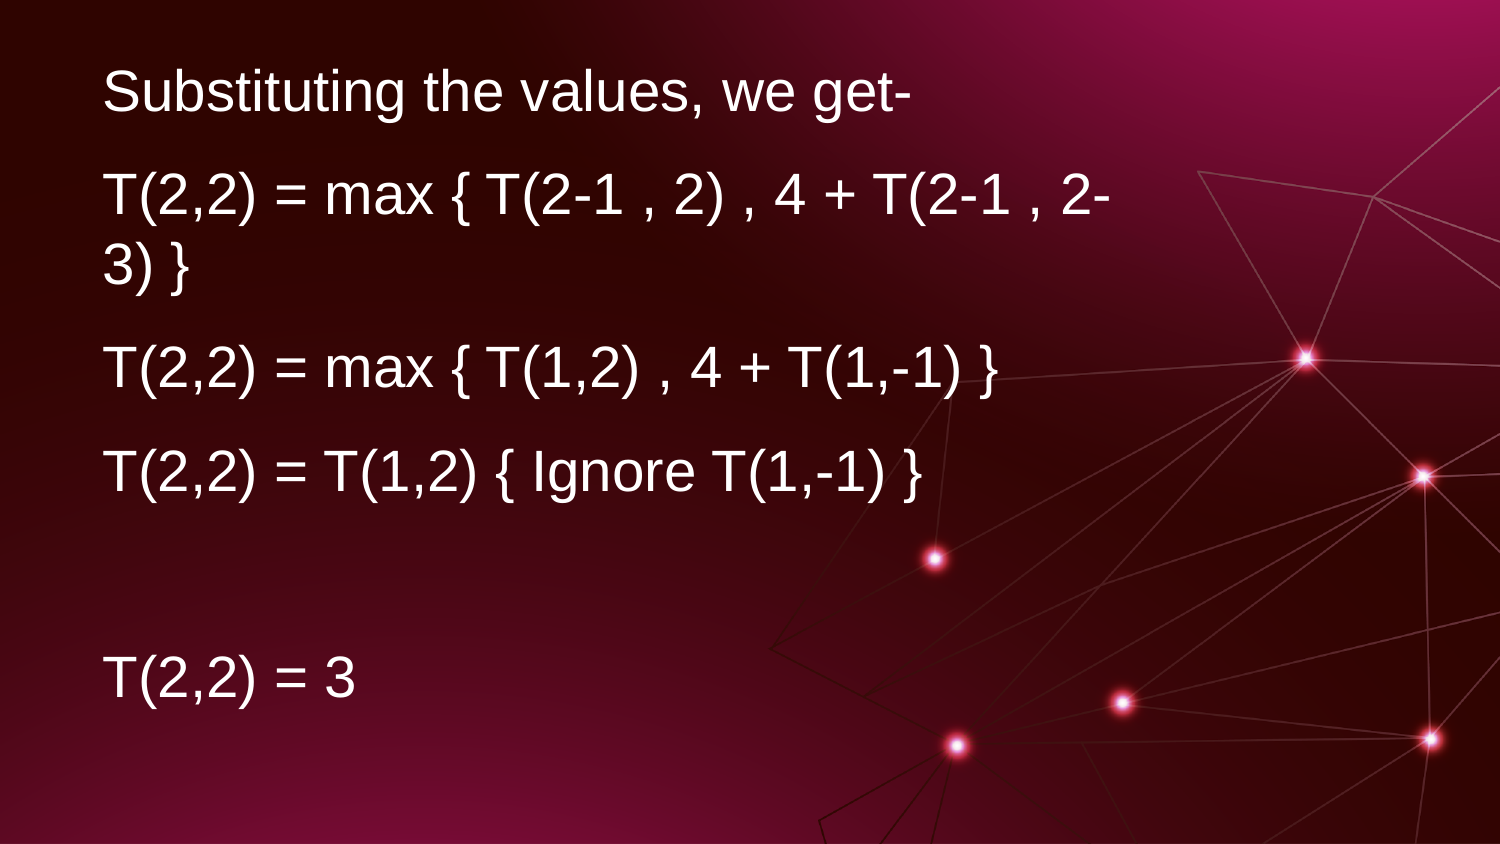

Substituting the values, we get-
T(2,2) = max { T(2-1 , 2) , 4 + T(2-1 , 2-3) }
T(2,2) = max { T(1,2) , 4 + T(1,-1) }
T(2,2) = T(1,2) { Ignore T(1,-1) }

T(2,2) = 3